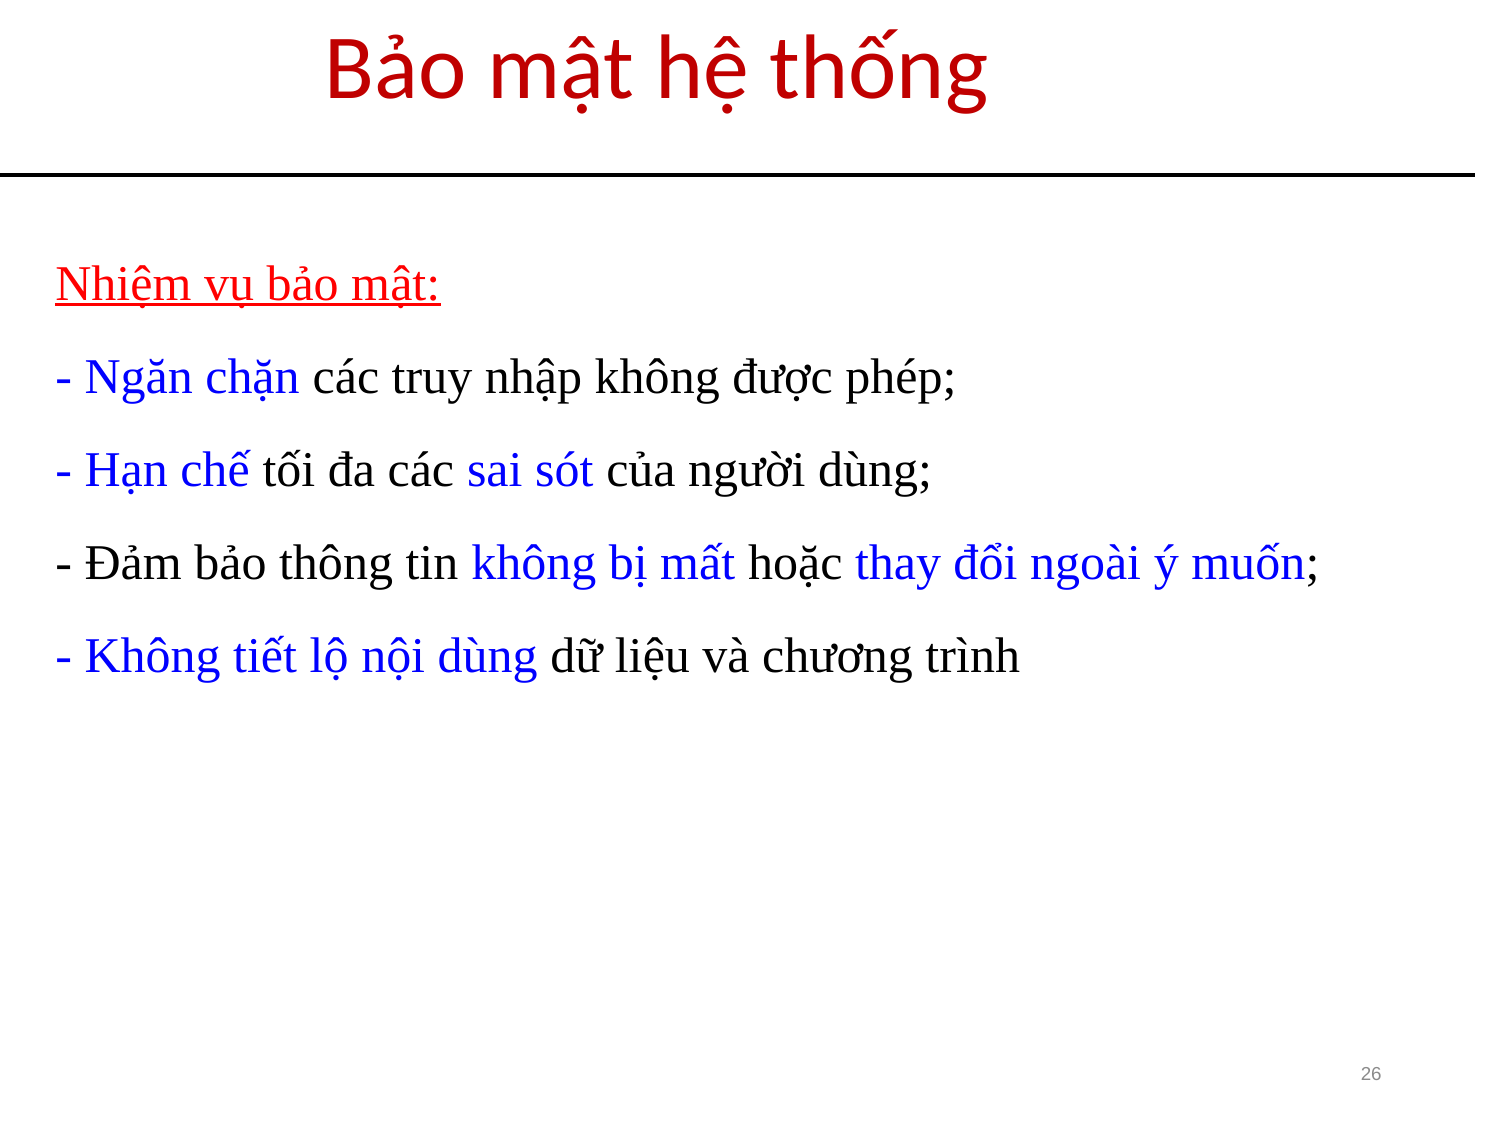

# Bảo mật hệ thống
Nhiệm vụ bảo mật:
- Ngăn chặn các truy nhập không được phép;
- Hạn chế tối đa các sai sót của người dùng;
- Đảm bảo thông tin không bị mất hoặc thay đổi ngoài ý muốn;
- Không tiết lộ nội dùng dữ liệu và chương trình
26